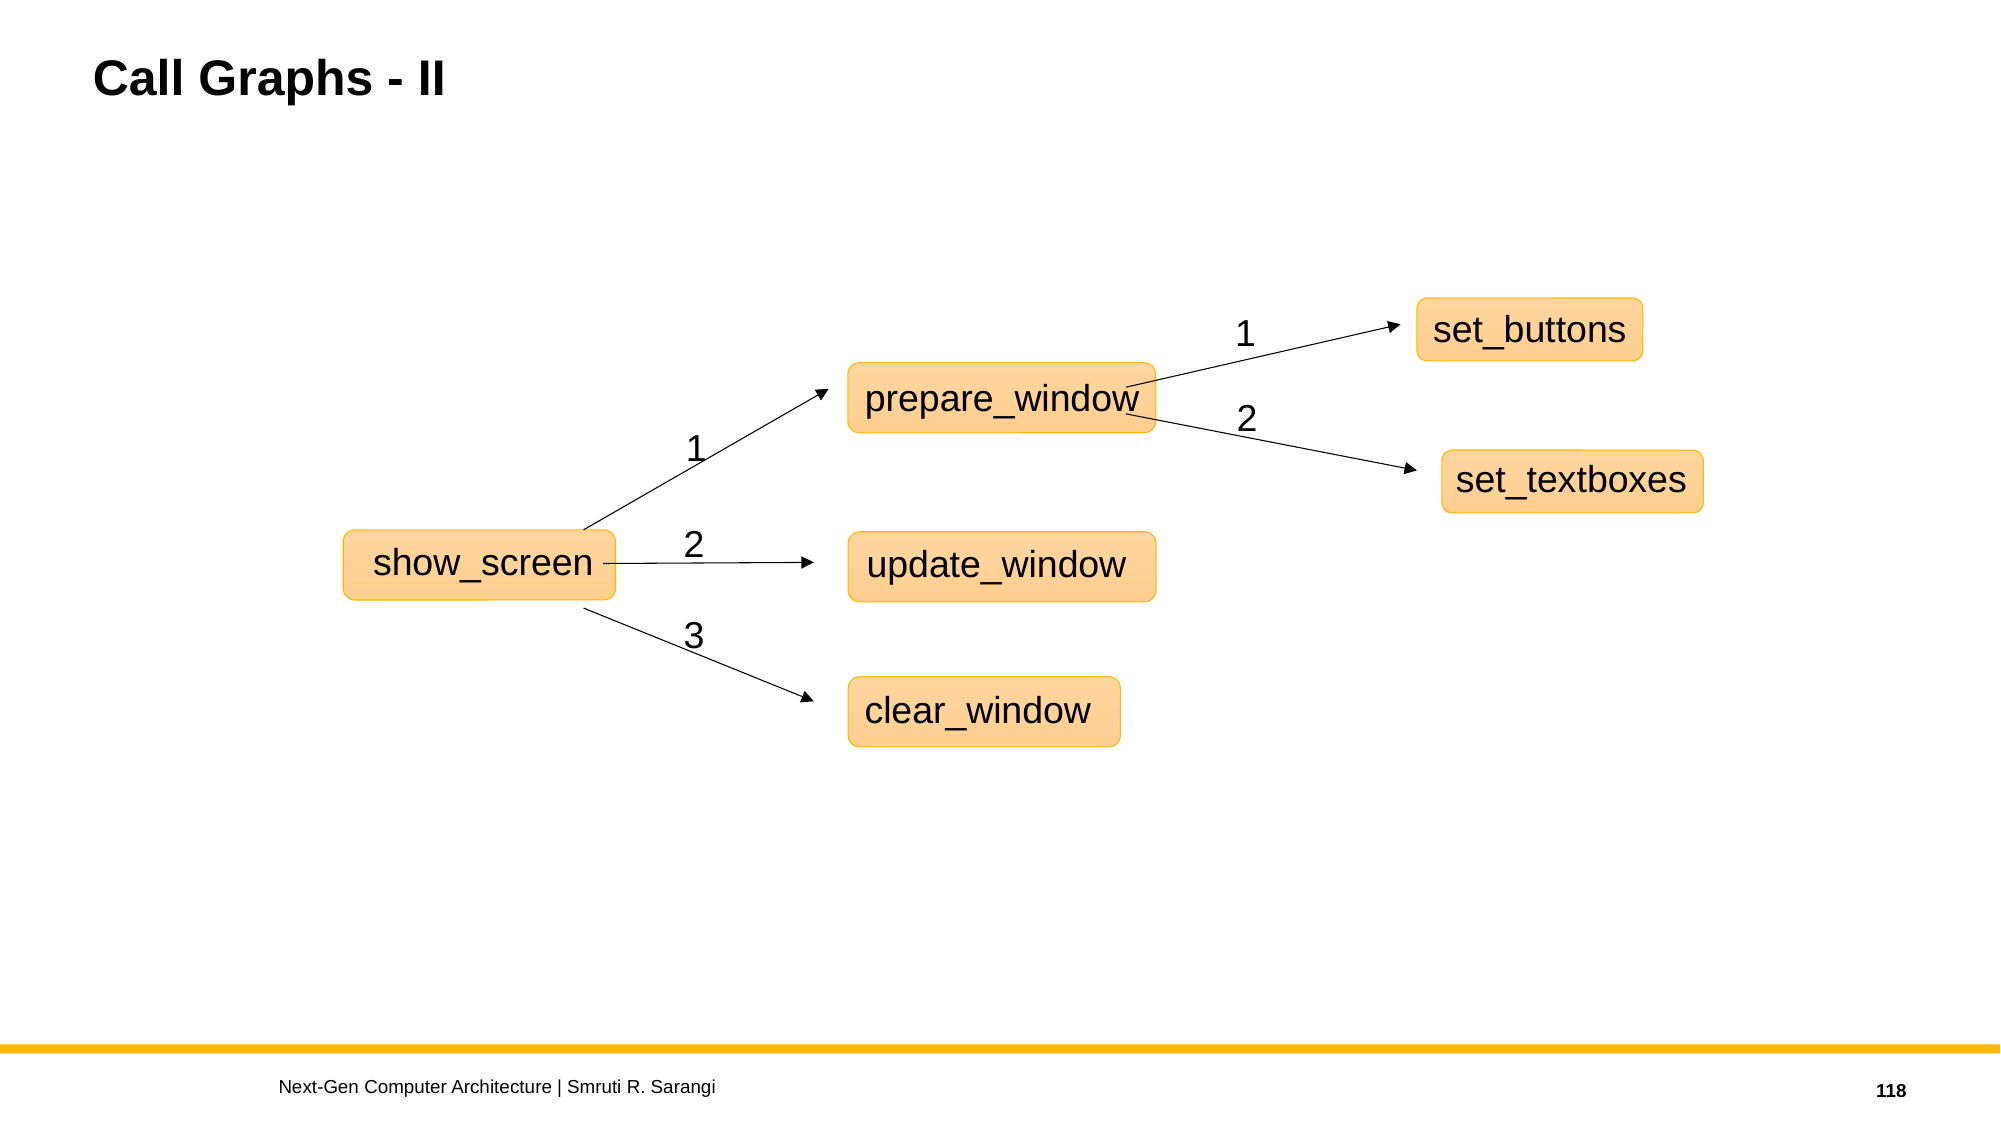

# Call Graphs - II

set_buttons
1

prepare_window
2
1
set_textboxes

2

show_screen

update_window
3

clear_window
Next-Gen Computer Architecture | Smruti R. Sarangi
118